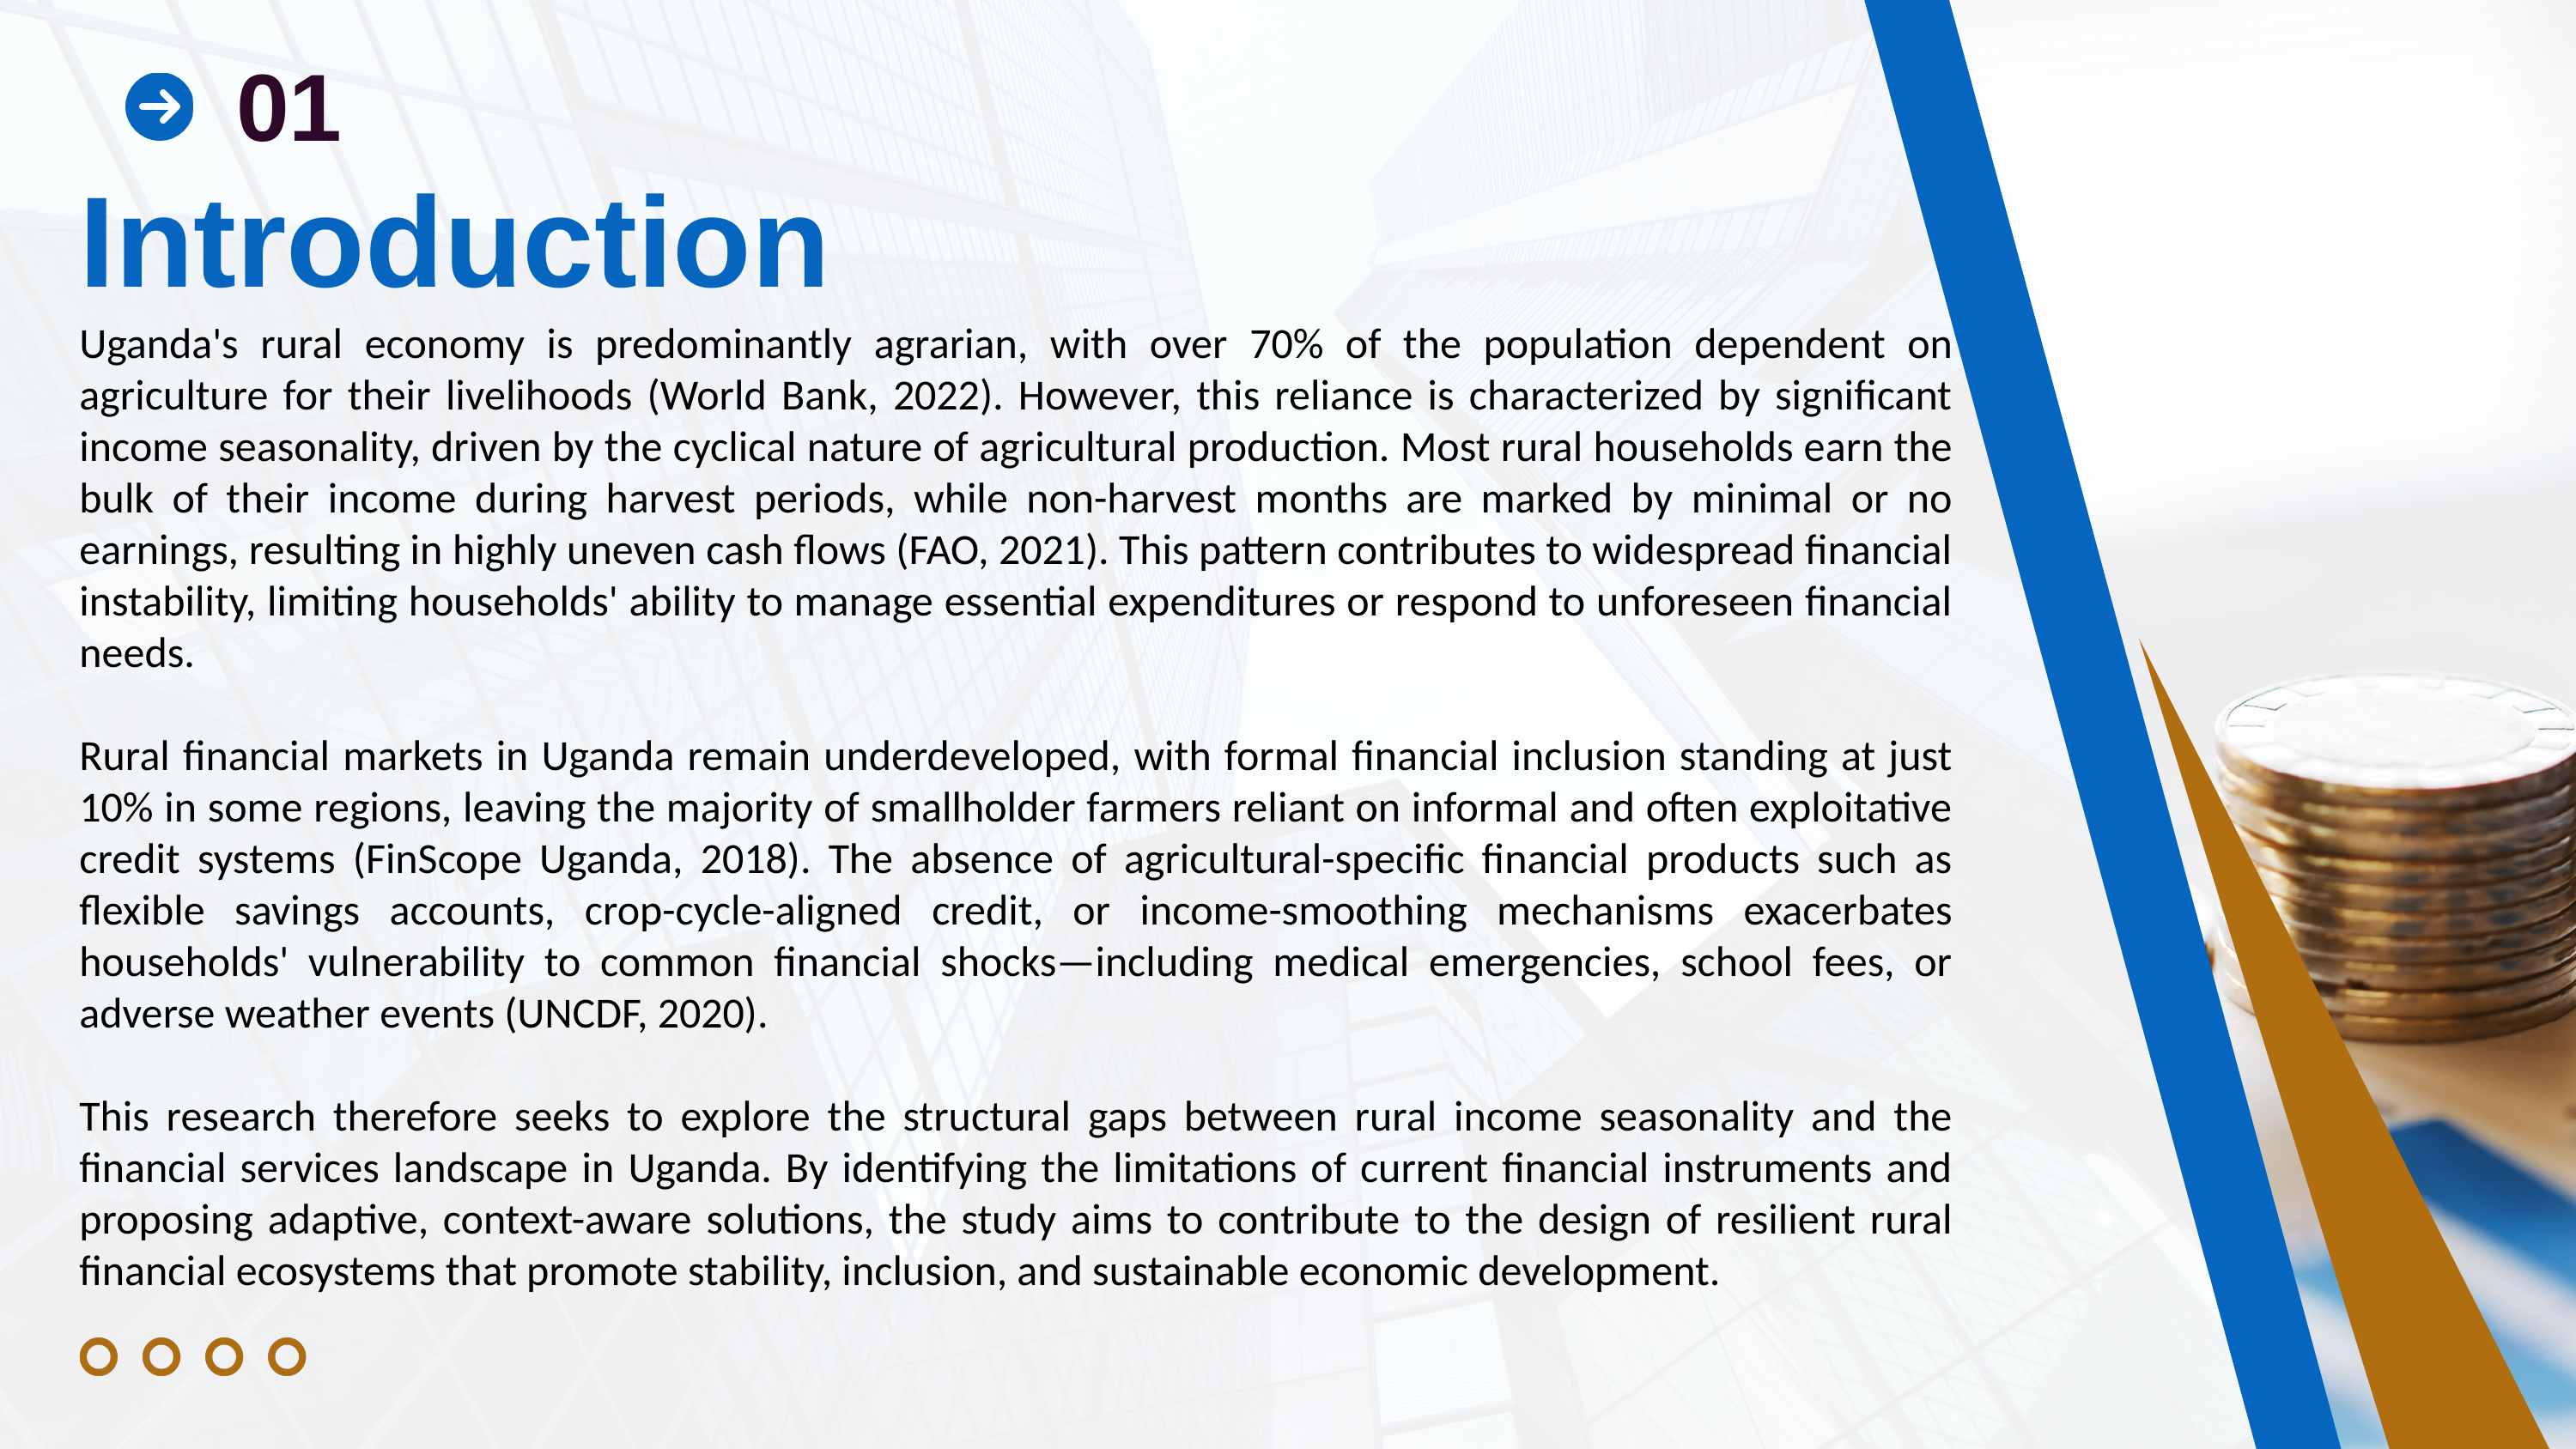

01

Introduction
Uganda's rural economy is predominantly agrarian, with over 70% of the population dependent on agriculture for their livelihoods (World Bank, 2022). However, this reliance is characterized by significant income seasonality, driven by the cyclical nature of agricultural production. Most rural households earn the bulk of their income during harvest periods, while non-harvest months are marked by minimal or no earnings, resulting in highly uneven cash flows (FAO, 2021). This pattern contributes to widespread financial instability, limiting households' ability to manage essential expenditures or respond to unforeseen financial needs.

Rural financial markets in Uganda remain underdeveloped, with formal financial inclusion standing at just 10% in some regions, leaving the majority of smallholder farmers reliant on informal and often exploitative credit systems (FinScope Uganda, 2018). The absence of agricultural-specific financial products such as flexible savings accounts, crop-cycle-aligned credit, or income-smoothing mechanisms exacerbates households' vulnerability to common financial shocks—including medical emergencies, school fees, or adverse weather events (UNCDF, 2020).

This research therefore seeks to explore the structural gaps between rural income seasonality and the financial services landscape in Uganda. By identifying the limitations of current financial instruments and proposing adaptive, context-aware solutions, the study aims to contribute to the design of resilient rural financial ecosystems that promote stability, inclusion, and sustainable economic development.